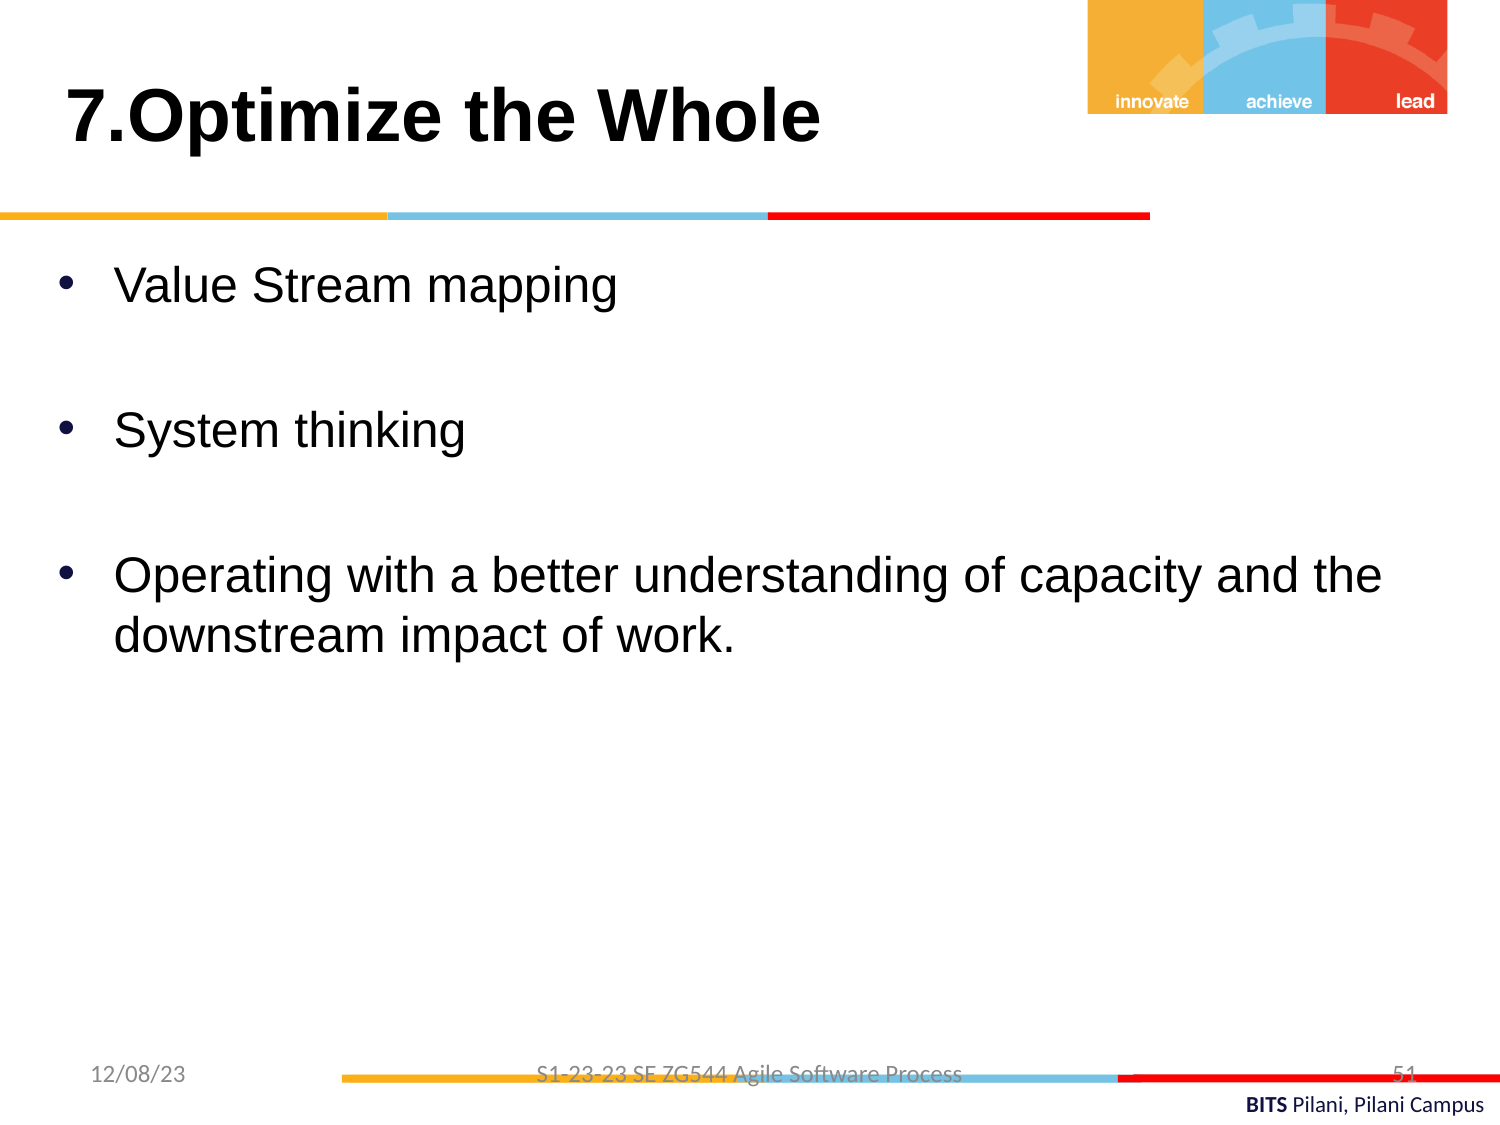

7.Optimize the Whole
Value Stream mapping

System thinking

Operating with a better understanding of capacity and the downstream impact of work.
12/08/23
S1-23-23 SE ZG544 Agile Software Process
51